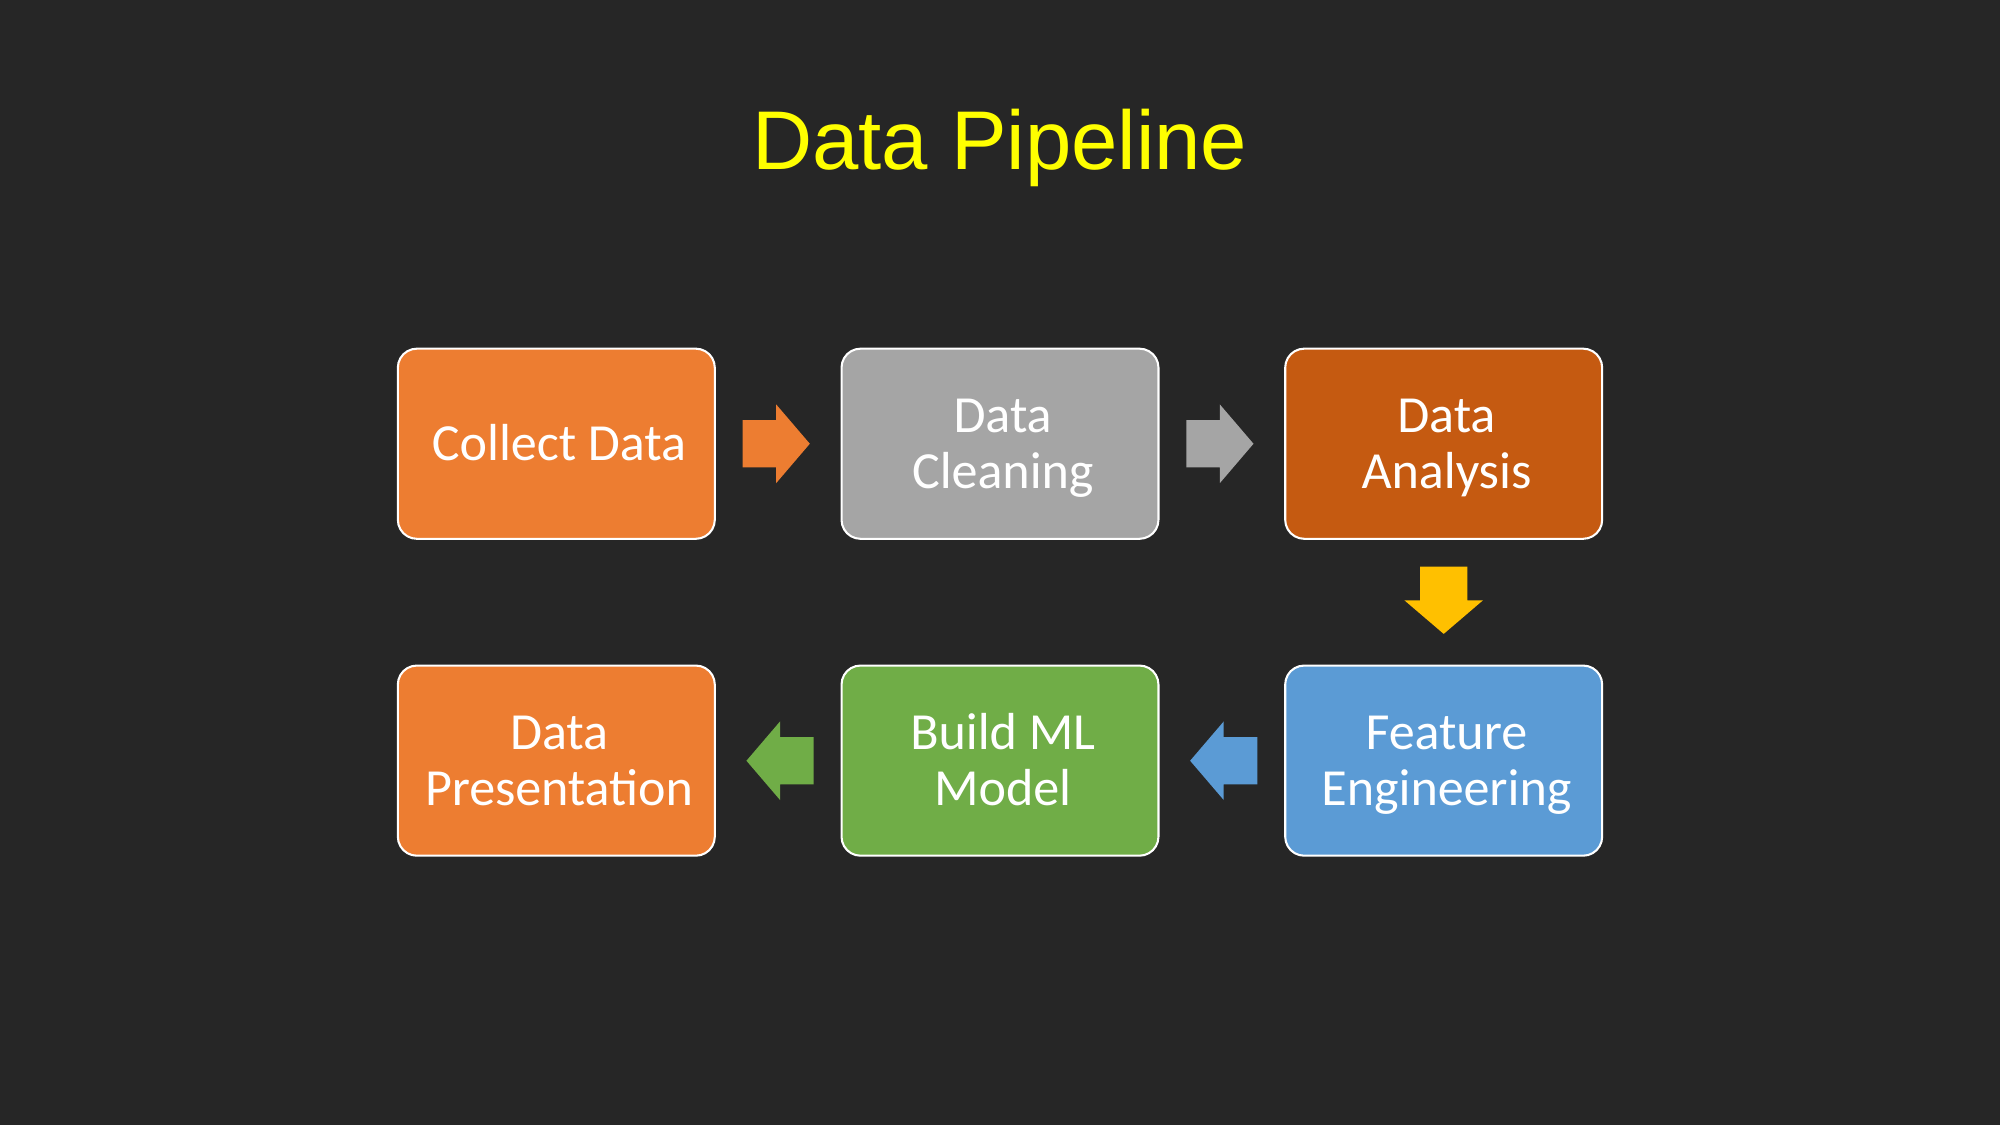

Data Pipeline
Collect Data

Data Cleaning

Data Analysis

Feature Engineering

Build ML Model

Data Presentation